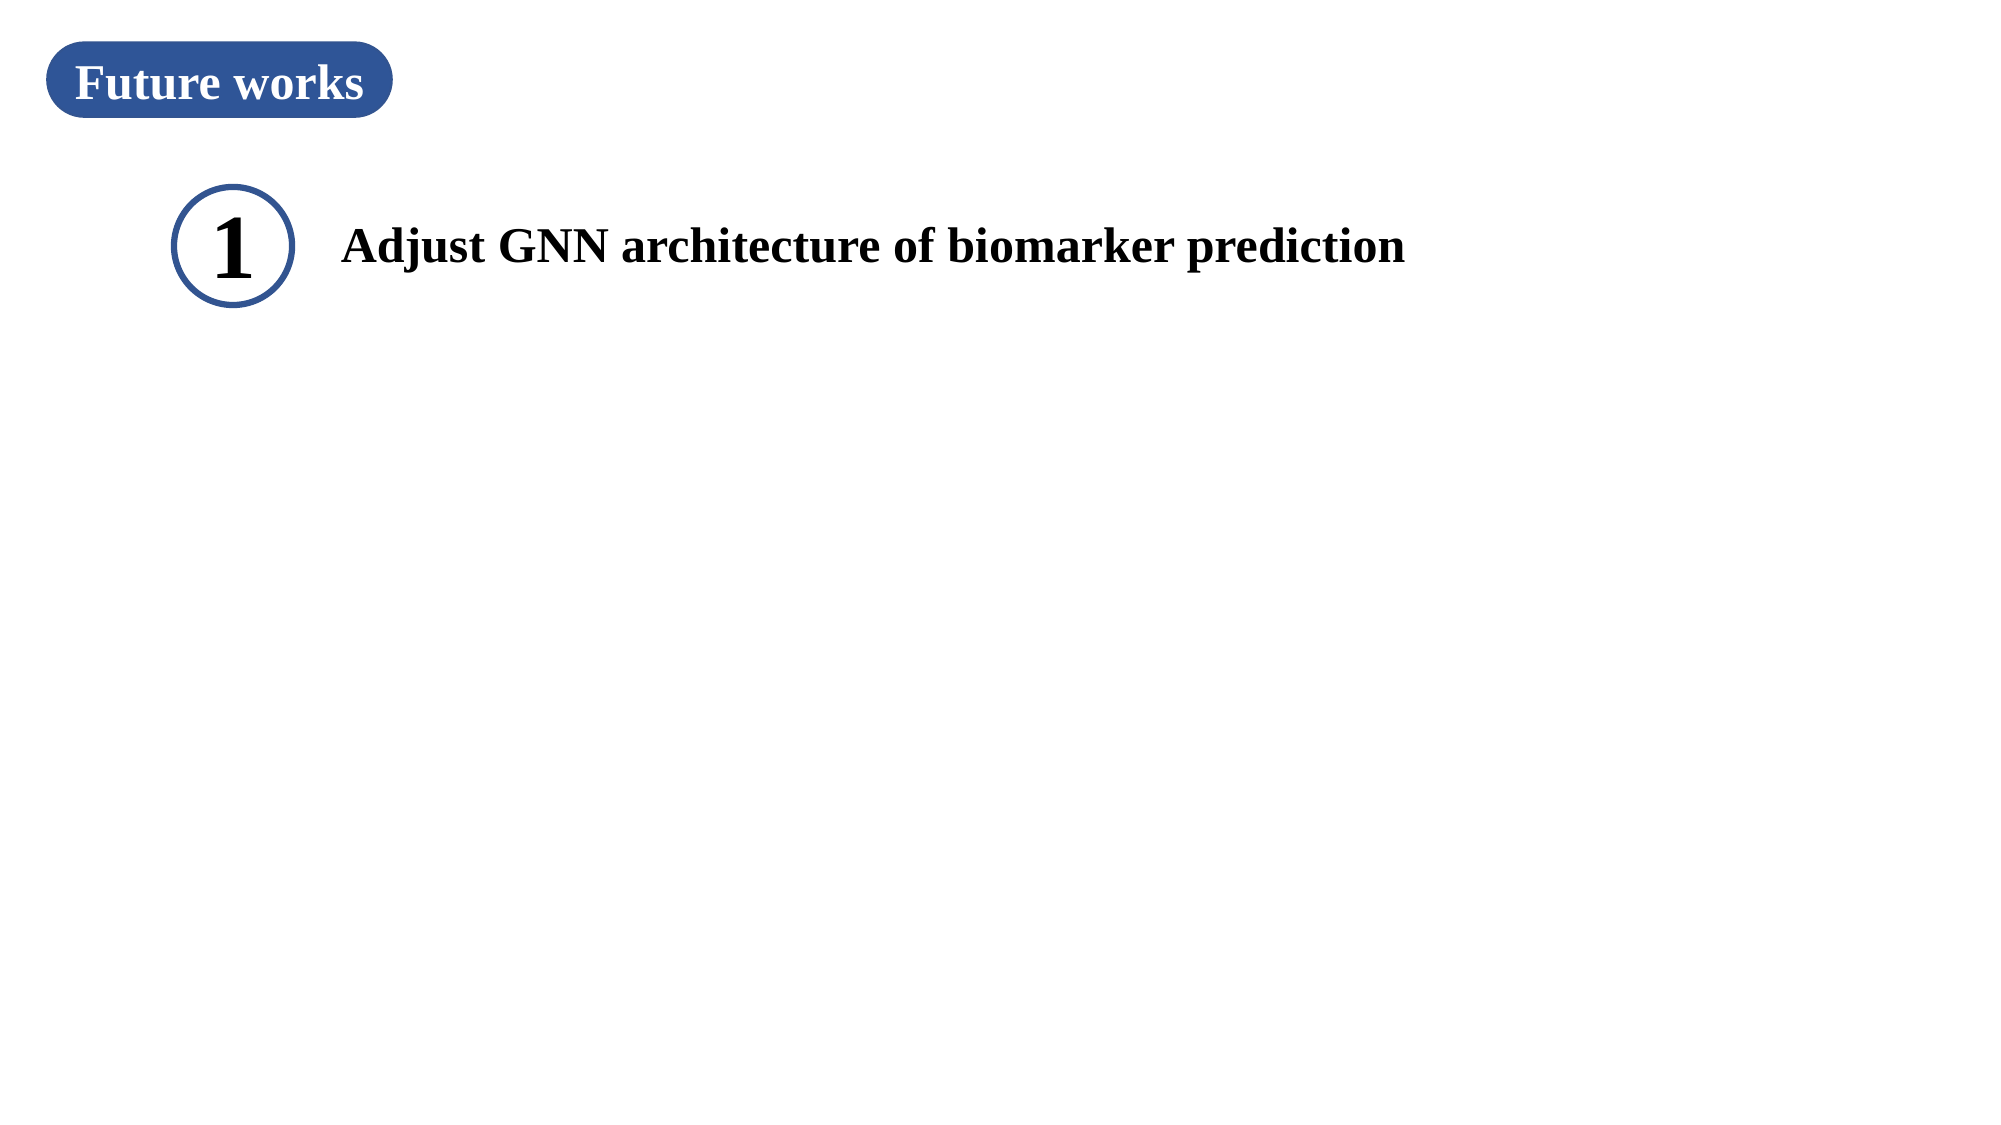

Future works
Adjust GNN architecture of biomarker prediction
1